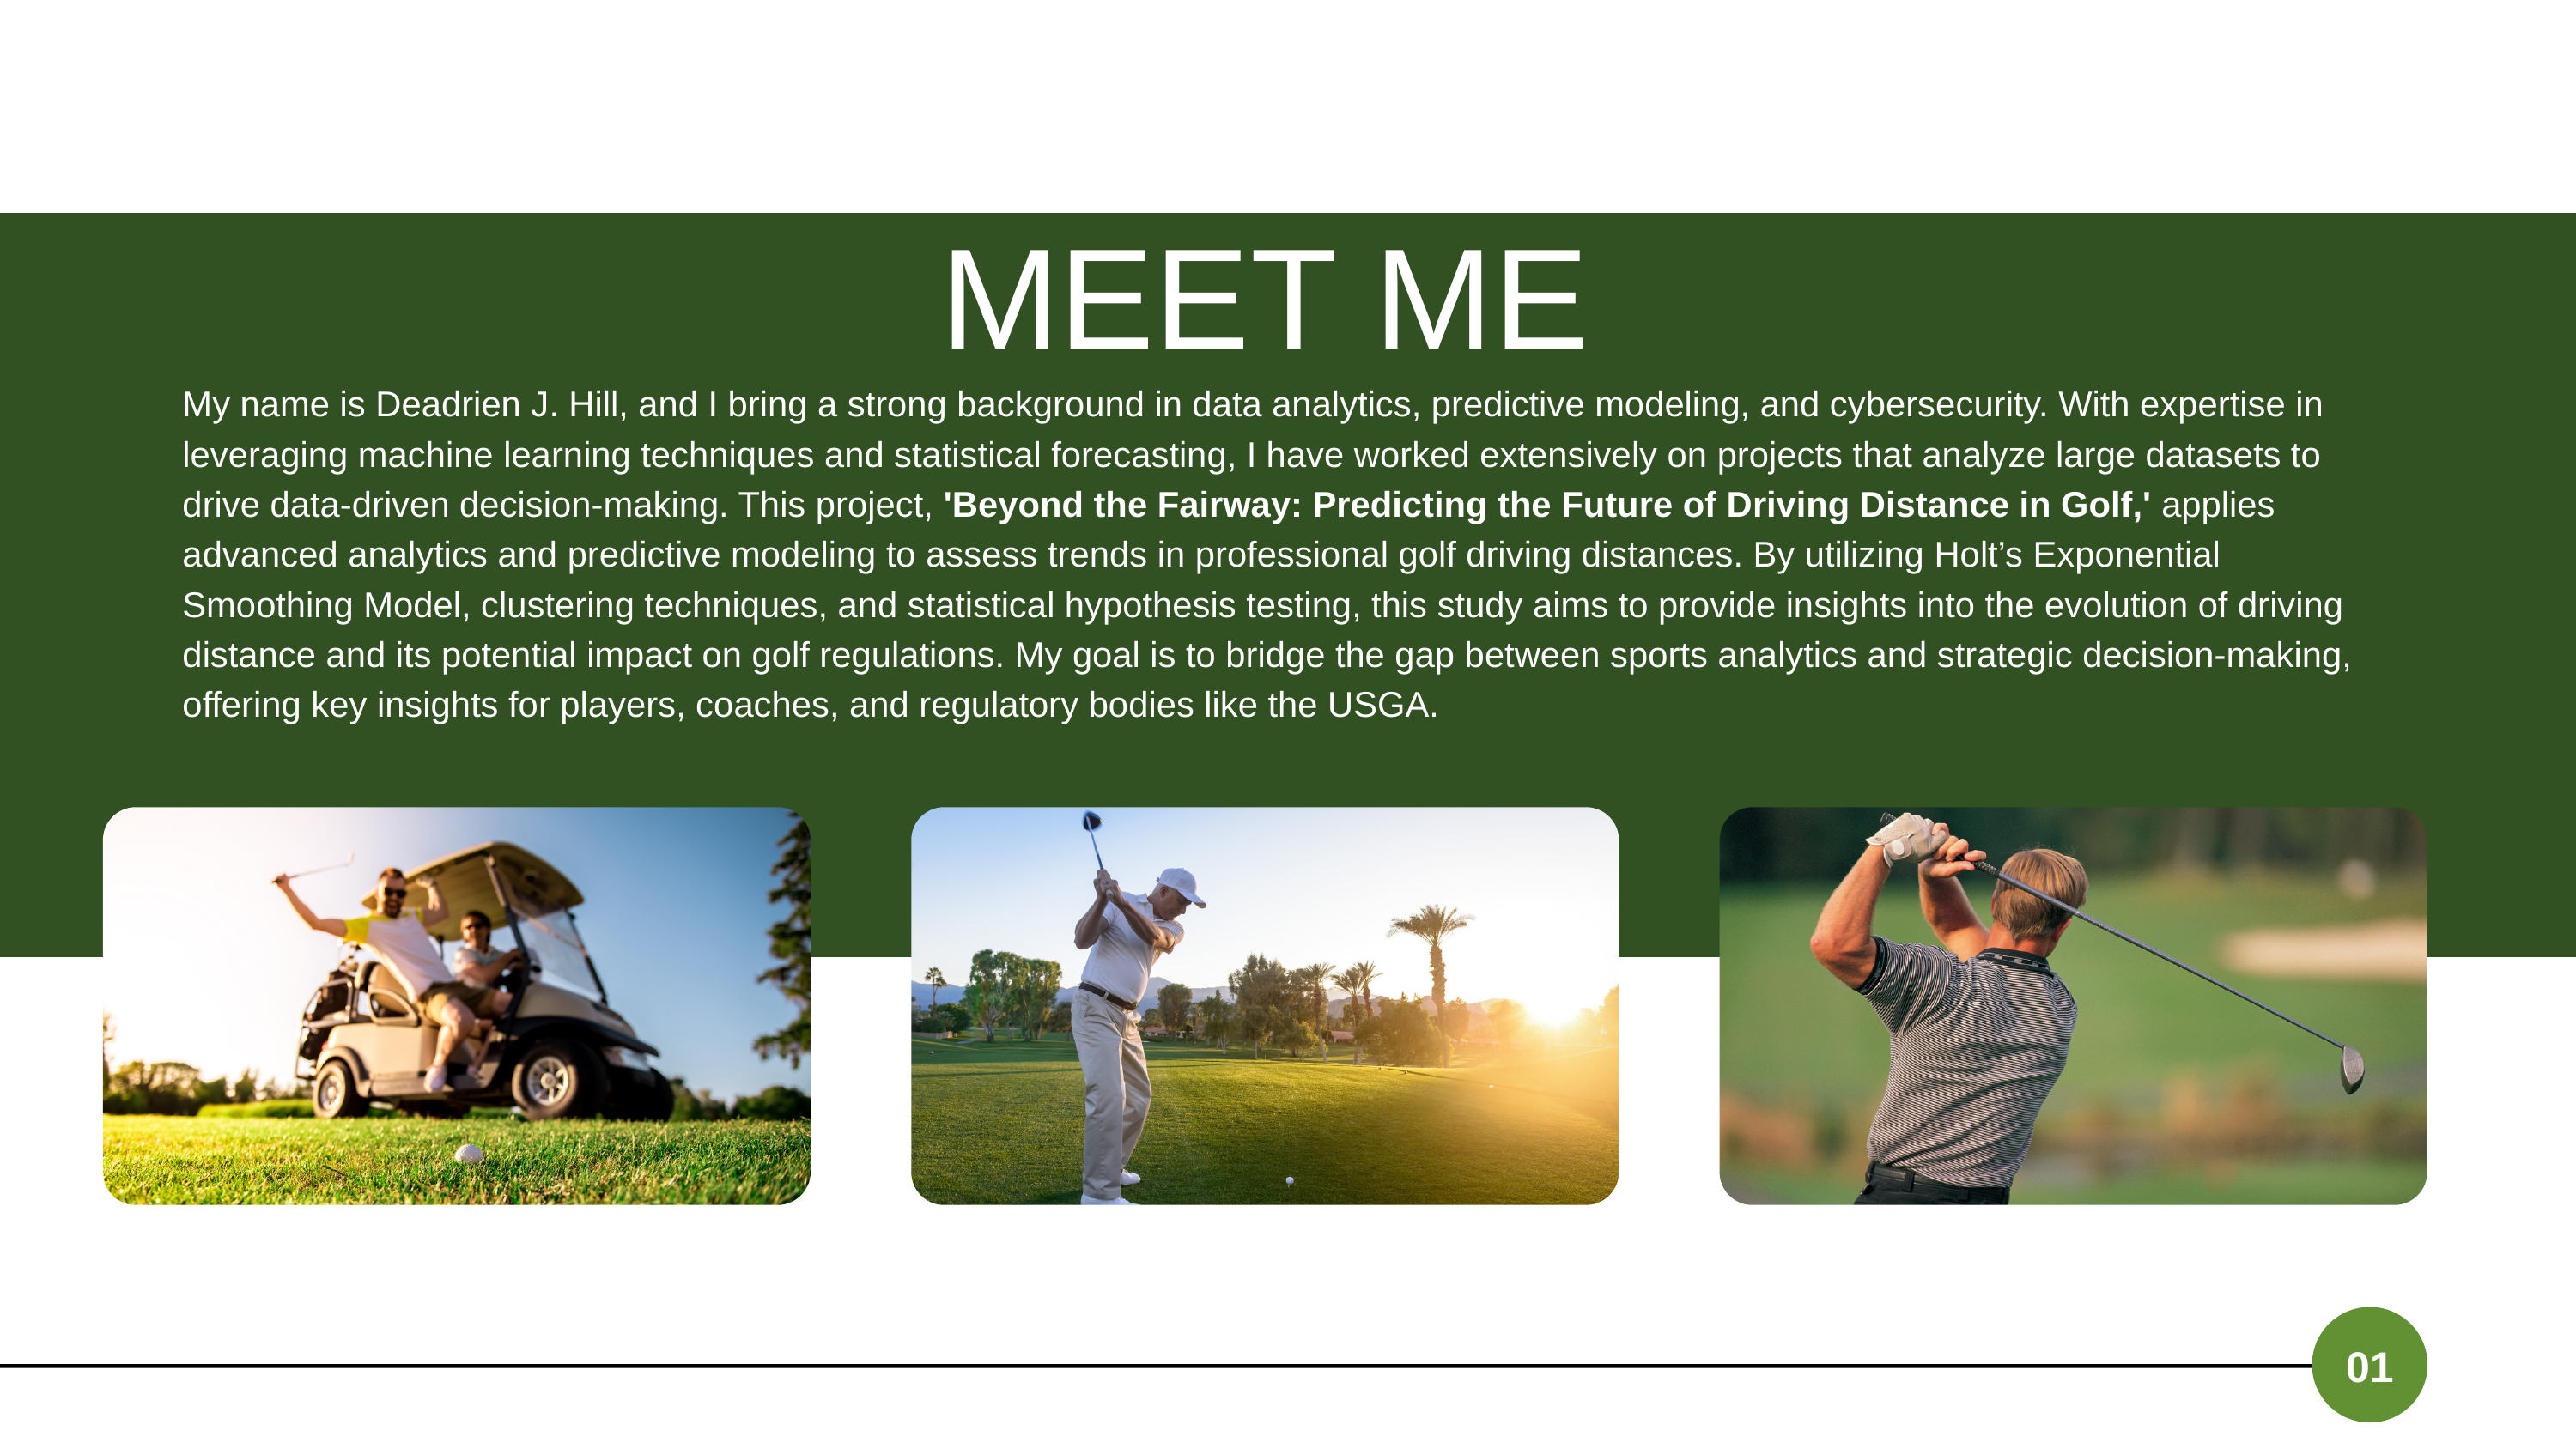

MEET ME
My name is Deadrien J. Hill, and I bring a strong background in data analytics, predictive modeling, and cybersecurity. With expertise in leveraging machine learning techniques and statistical forecasting, I have worked extensively on projects that analyze large datasets to drive data-driven decision-making. This project, 'Beyond the Fairway: Predicting the Future of Driving Distance in Golf,' applies advanced analytics and predictive modeling to assess trends in professional golf driving distances. By utilizing Holt’s Exponential Smoothing Model, clustering techniques, and statistical hypothesis testing, this study aims to provide insights into the evolution of driving distance and its potential impact on golf regulations. My goal is to bridge the gap between sports analytics and strategic decision-making, offering key insights for players, coaches, and regulatory bodies like the USGA.

01